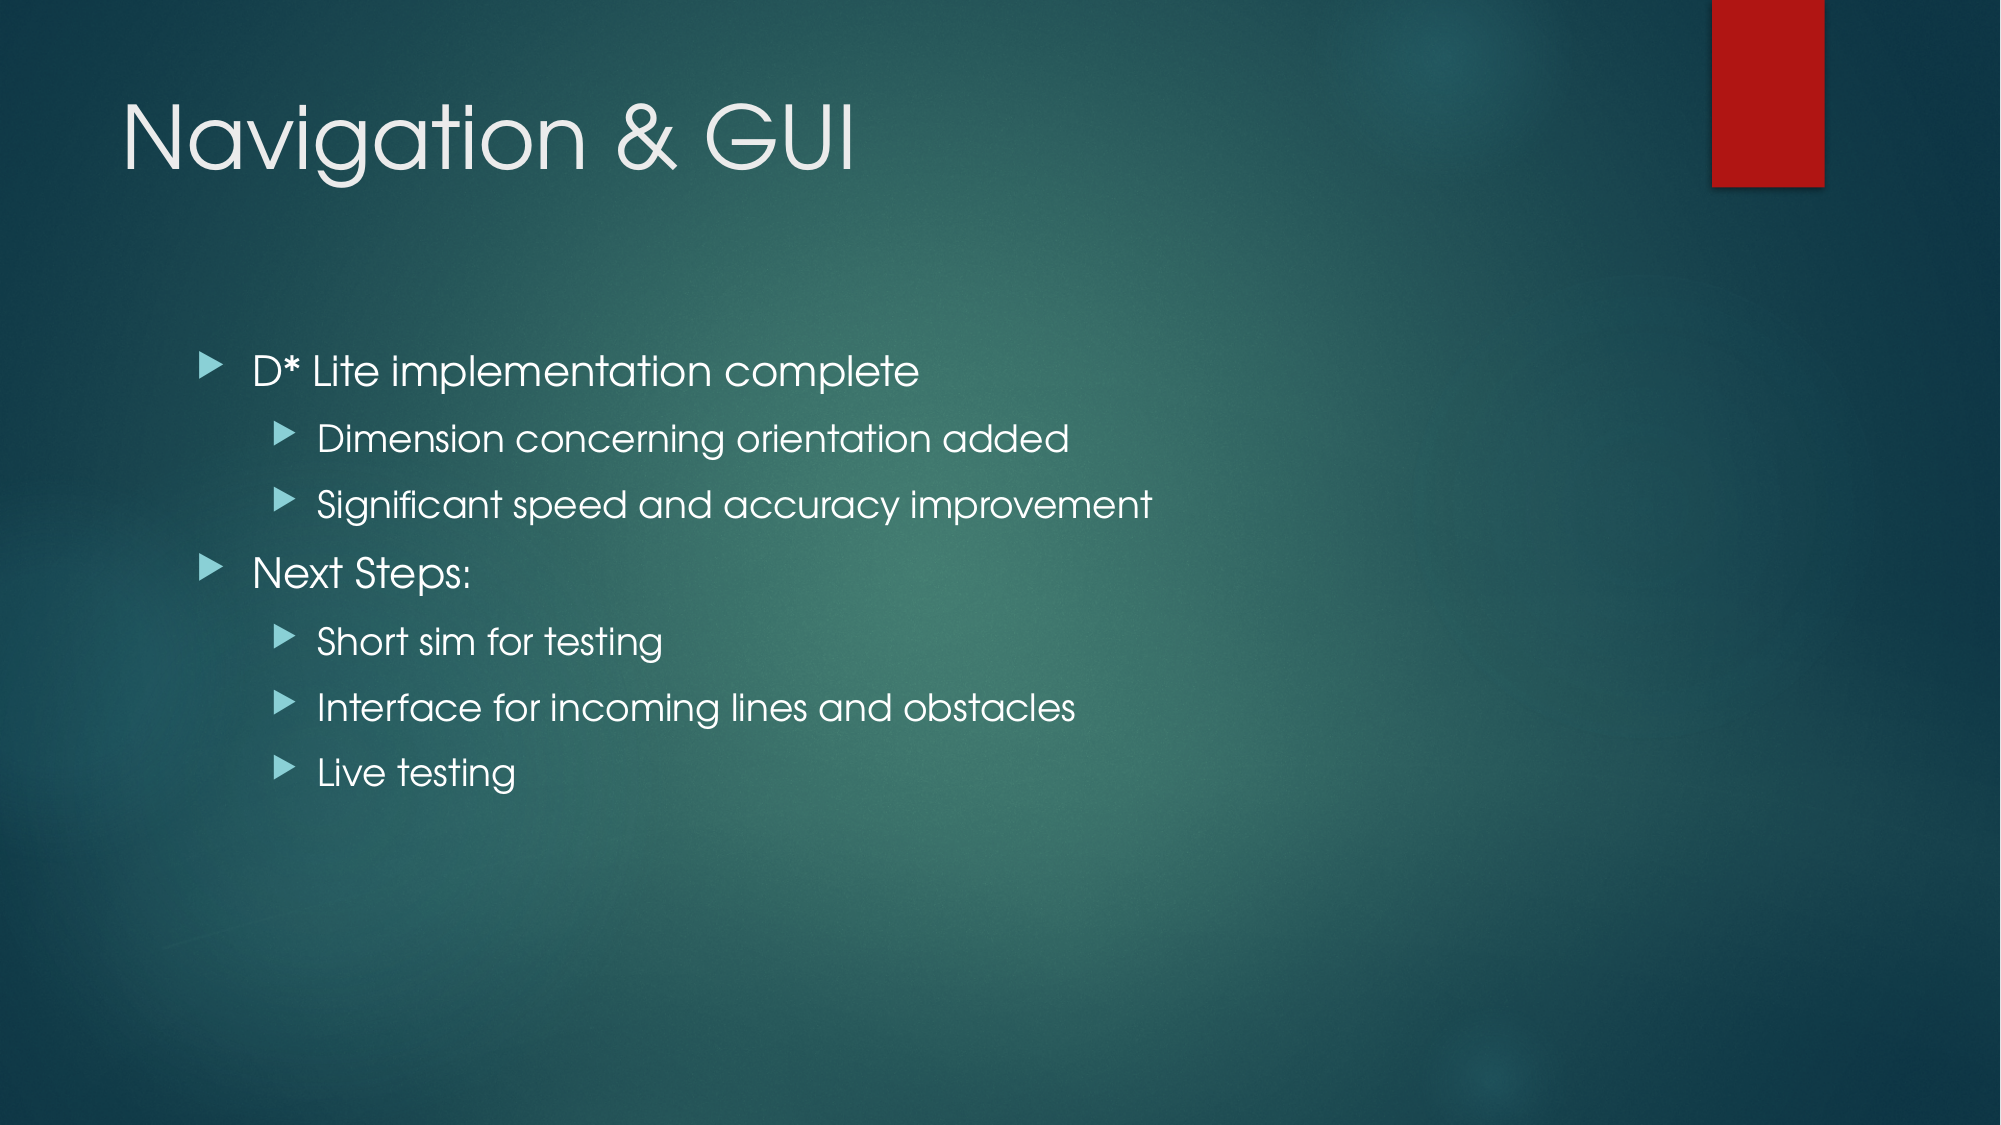

# Navigation & GUI
D* Lite implementation complete
Dimension concerning orientation added
Significant speed and accuracy improvement
Next Steps:
Short sim for testing
Interface for incoming lines and obstacles
Live testing